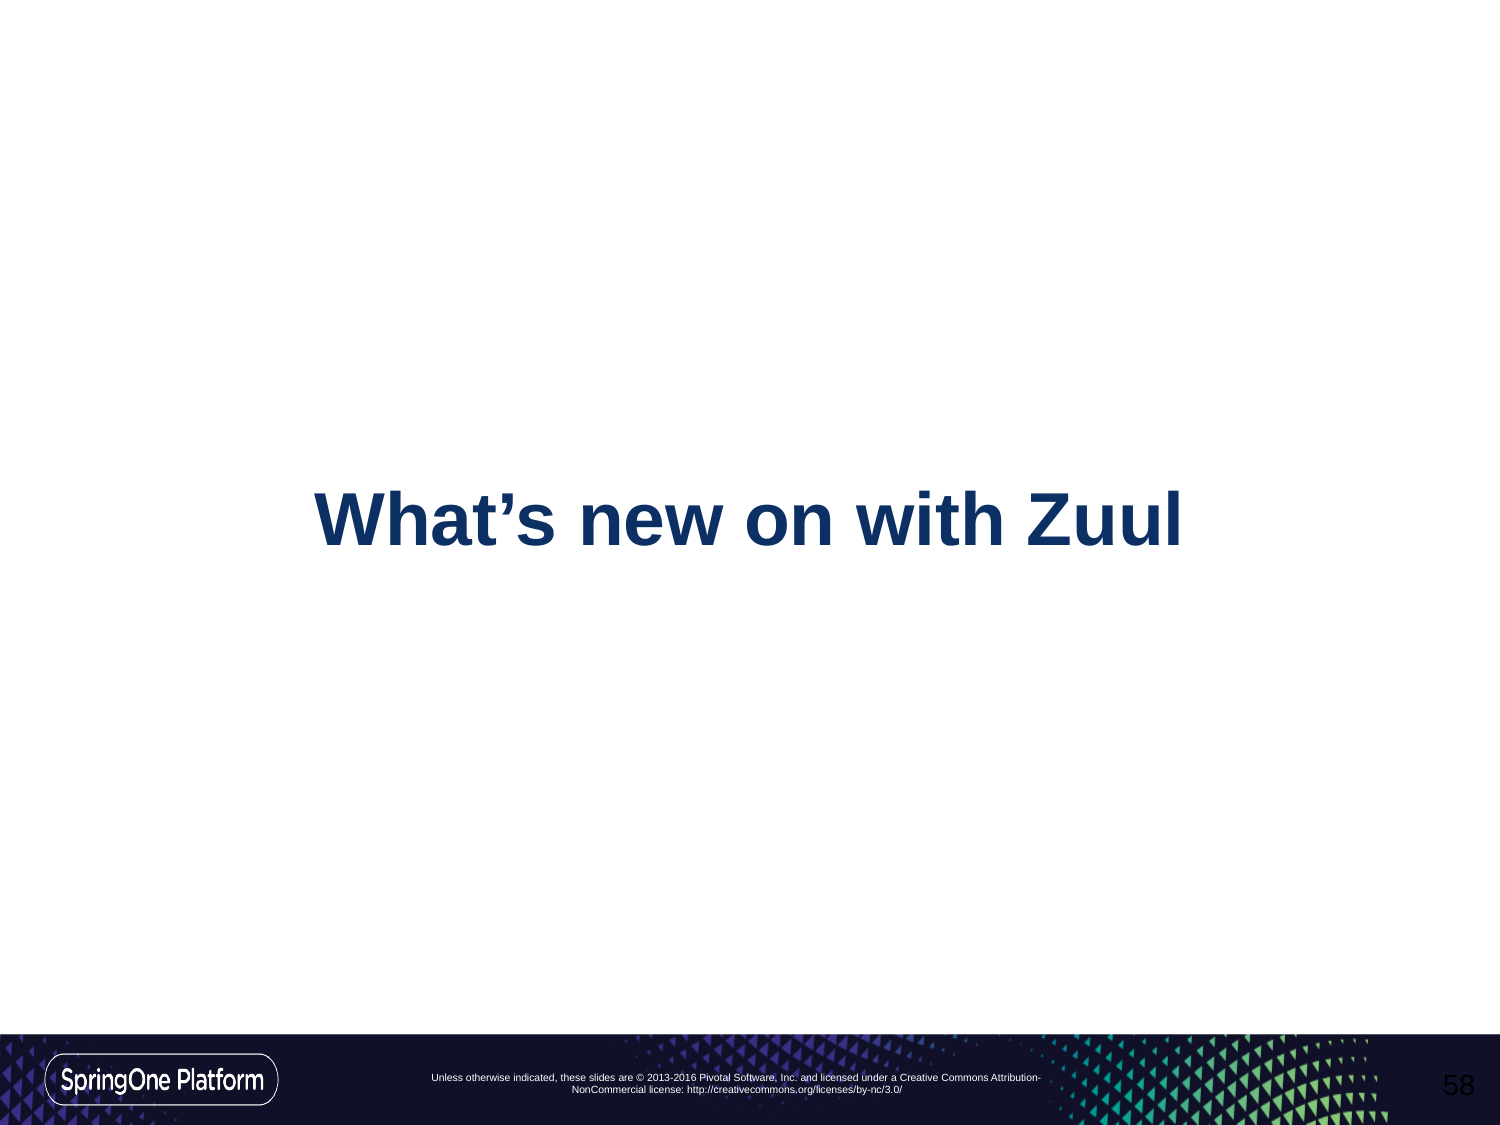

# What’s new on with Zuul
58